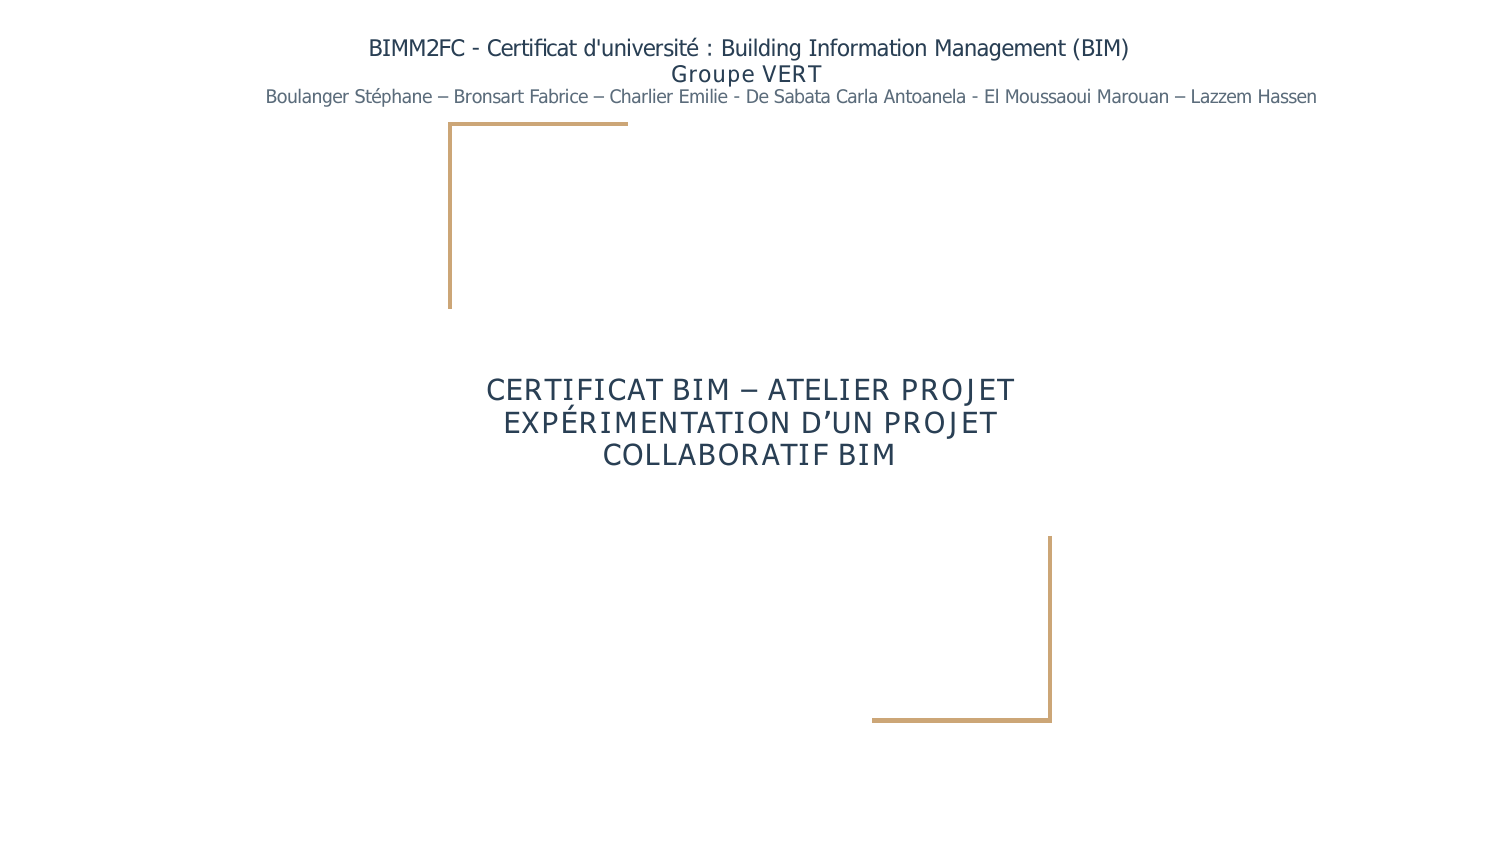

# BIMM2FC - Certificat d'université : Building Information Management (BIM)
Groupe VERT
Boulanger Stéphane – Bronsart Fabrice – Charlier Emilie - De Sabata Carla Antoanela - El Moussaoui Marouan – Lazzem Hassen

CERTIFICAT BIM – ATELIER PROJET EXPÉRIMENTATION D’UN PROJET COLLABORATIF BIM